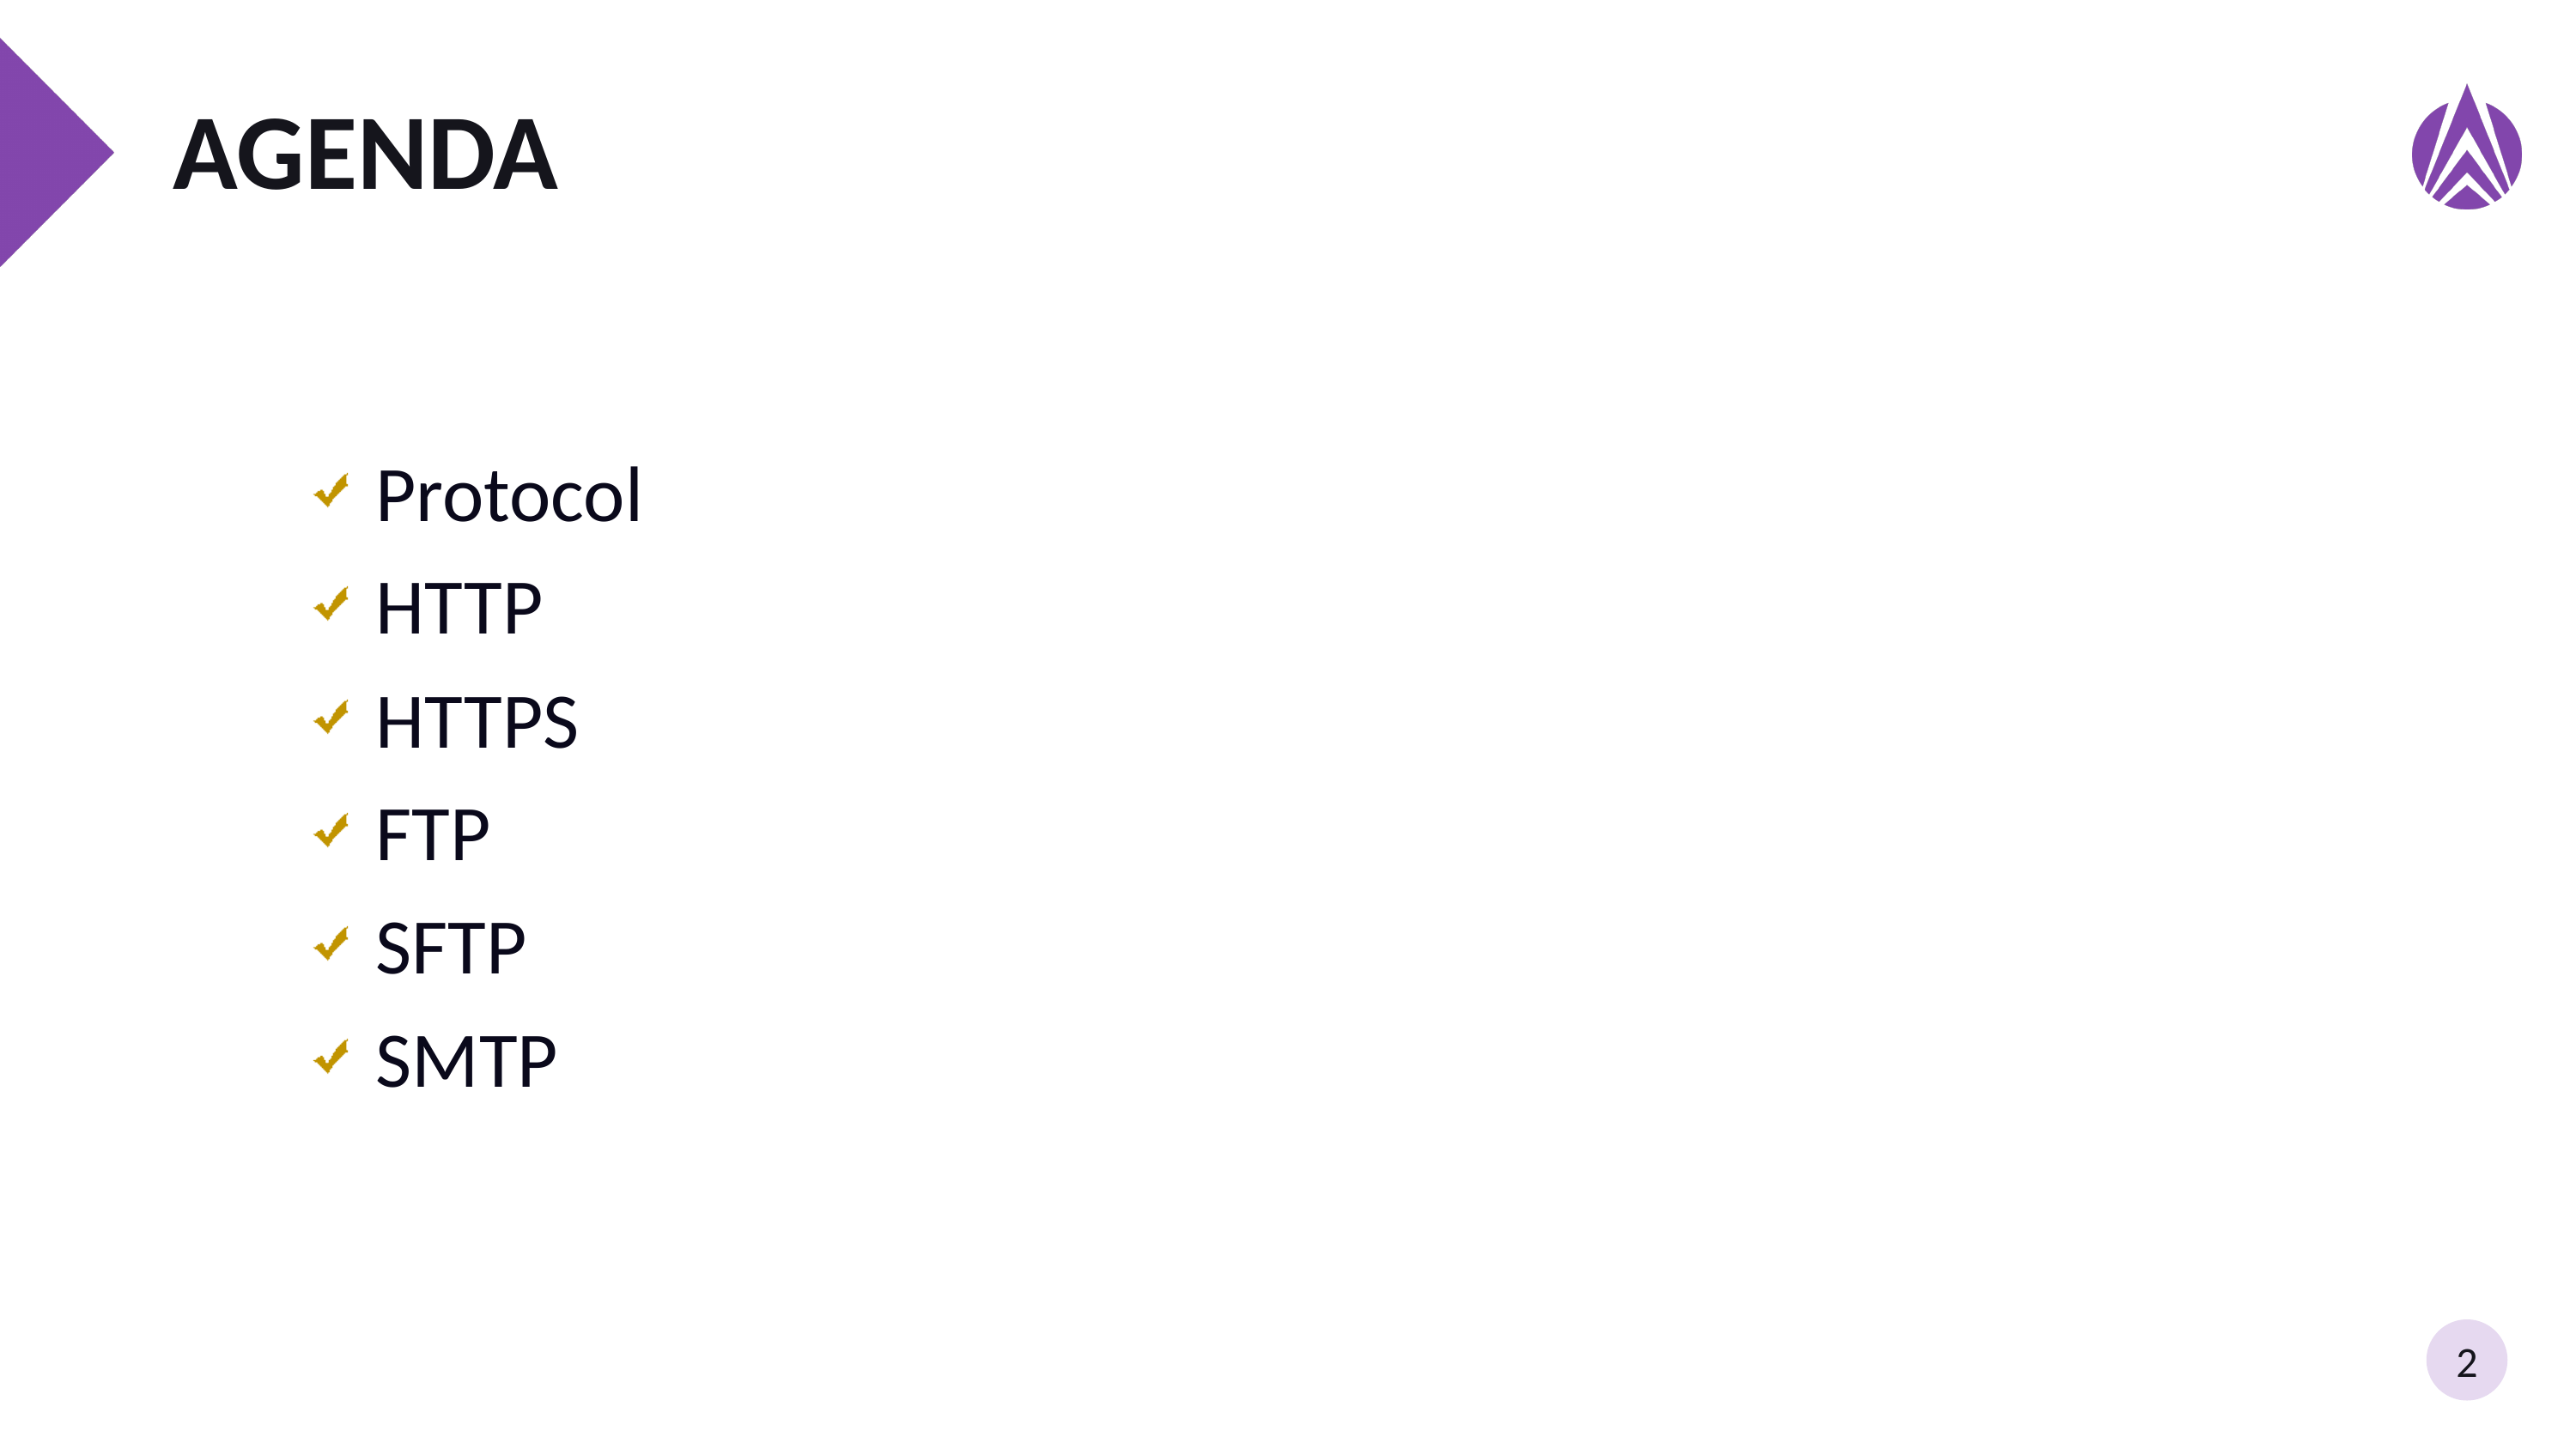

# agenda
 Protocol
 HTTP
 HTTPS
 FTP
 SFTP
 SMTP